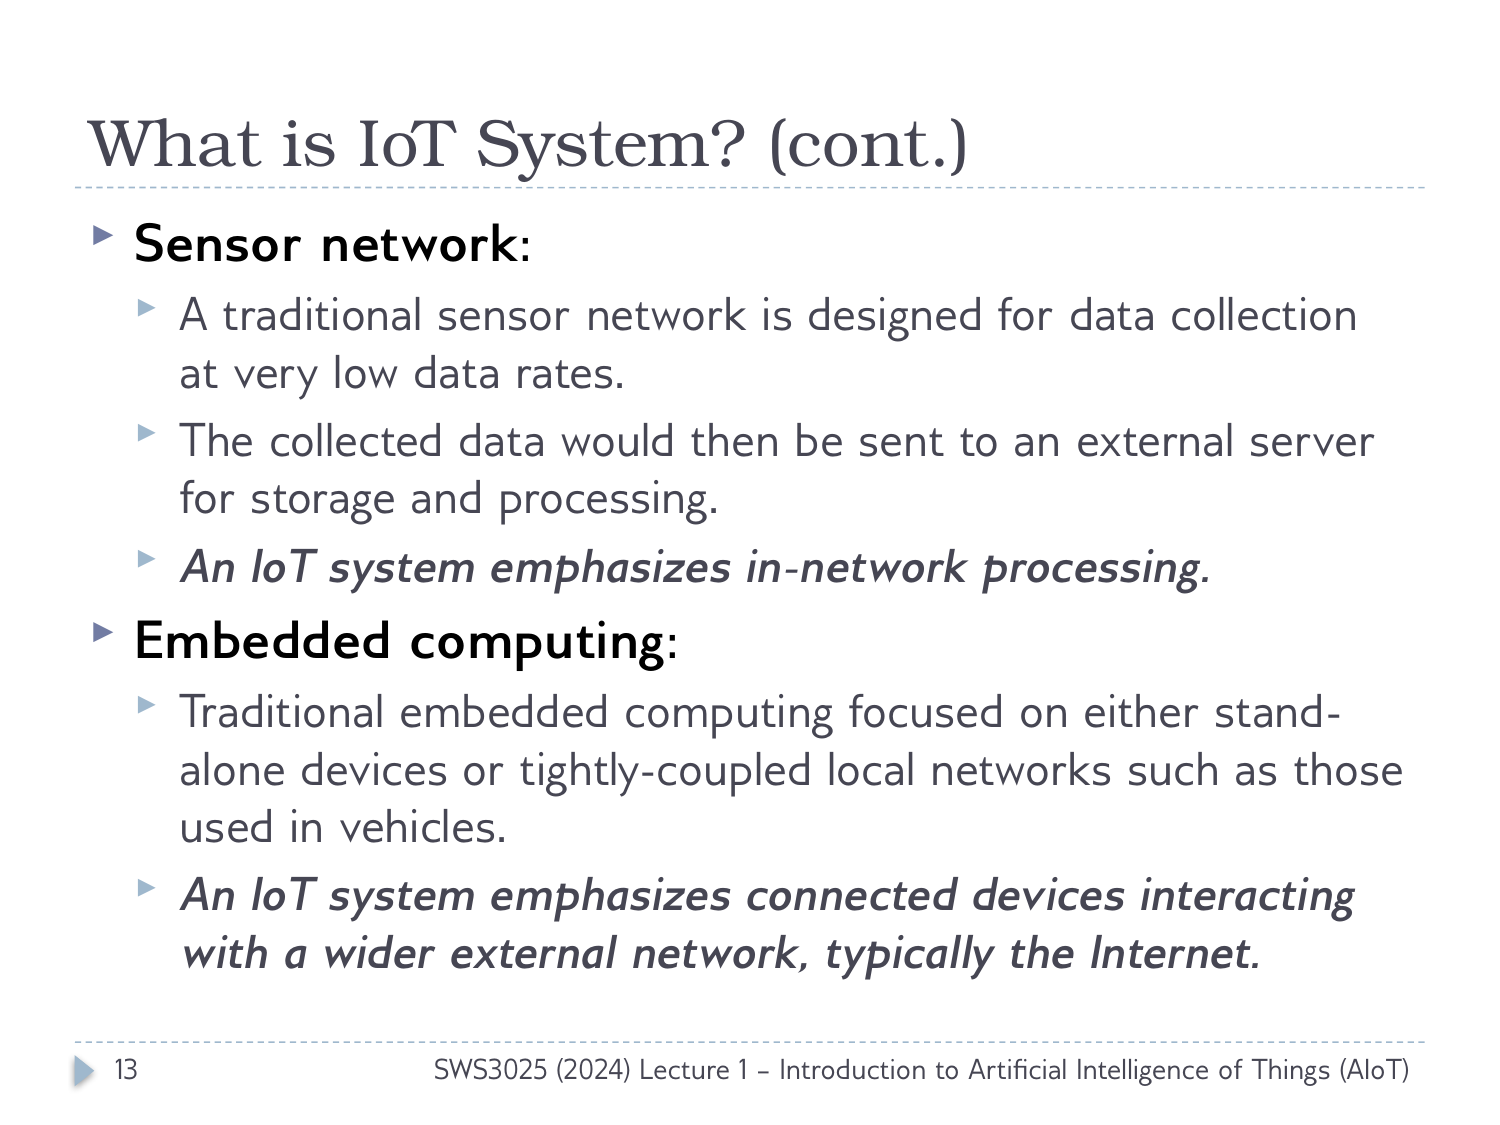

# What is IoT System? (cont.)
Sensor network:
A traditional sensor network is designed for data collection at very low data rates.
The collected data would then be sent to an external server for storage and processing.
An IoT system emphasizes in-network processing.
Embedded computing:
Traditional embedded computing focused on either stand-alone devices or tightly-coupled local networks such as those used in vehicles.
An IoT system emphasizes connected devices interacting with a wider external network, typically the Internet.

13
SWS3025 (2024) Lecture 1 – Introduction to Artificial Intelligence of Things (AIoT)